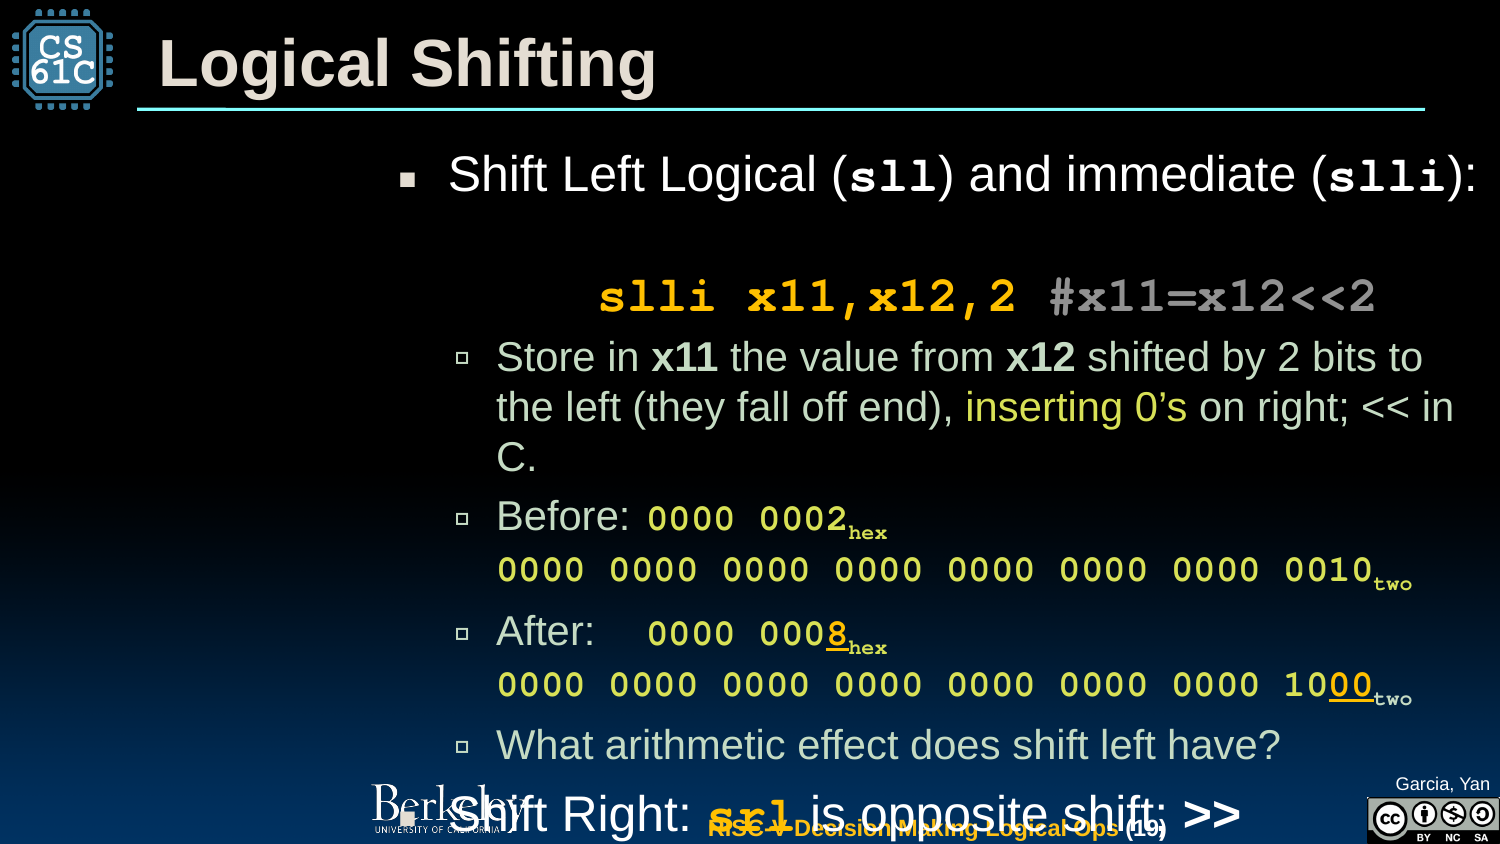

# Logical Shifting
Shift Left Logical (sll) and immediate (slli):
	slli x11,x12,2 #x11=x12<<2
Store in x11 the value from x12 shifted by 2 bits to the left (they fall off end), inserting 0’s on right; << in C.
Before:	0000 0002hex
0000 0000 0000 0000 0000 0000 0000 0010two
After: 	0000 0008hex
0000 0000 0000 0000 0000 0000 0000 1000two
What arithmetic effect does shift left have?
Shift Right: srl is opposite shift; >>